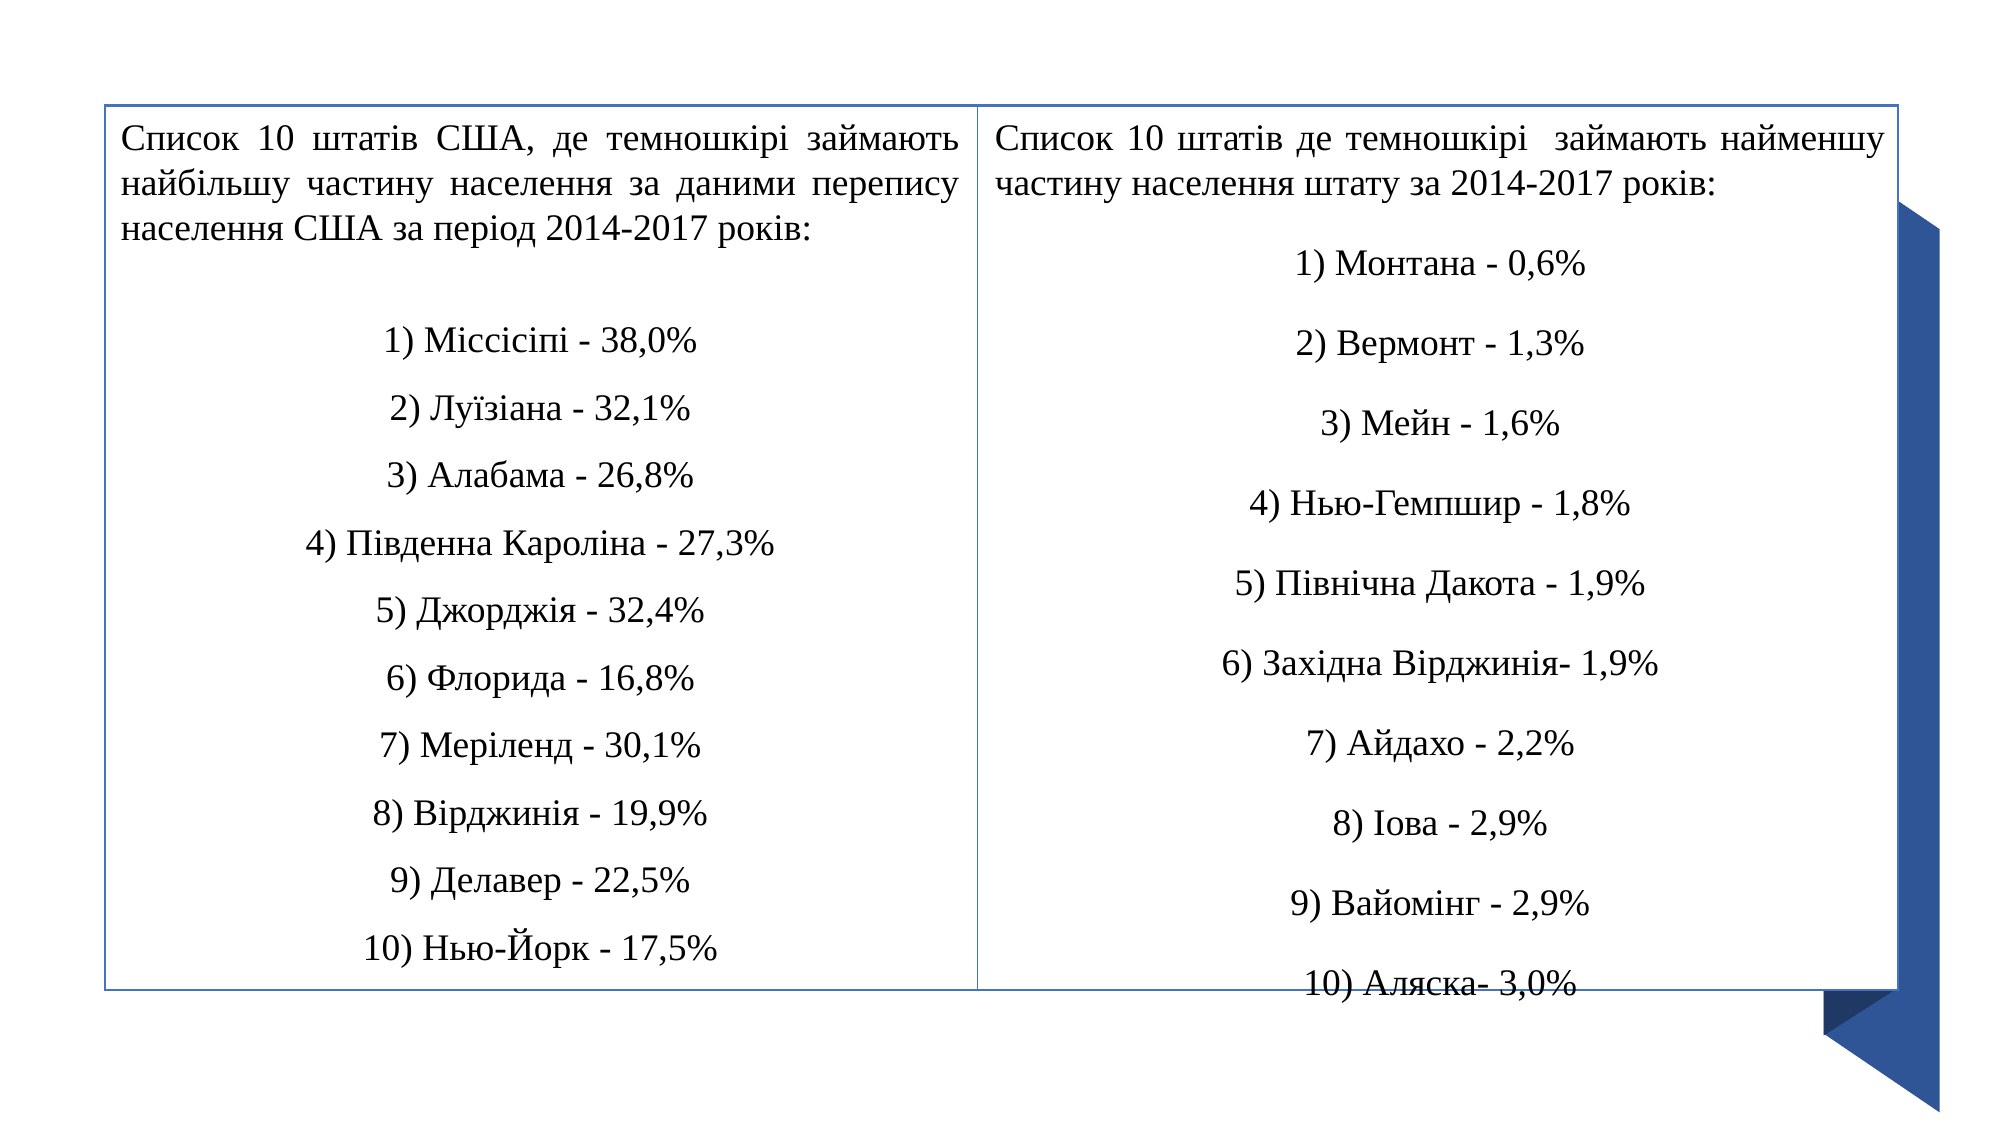

Список 10 штатів де темношкірі  займають найменшу частину населення штату за 2014-2017 років:
1) Монтана - 0,6%
2) Вермонт - 1,3%
3) Мейн - 1,6%
4) Нью-Гемпшир - 1,8%
5) Північна Дакота - 1,9%
6) Західна Вірджинія- 1,9%
7) Айдахо - 2,2%
8) Іова - 2,9%
9) Вайомінг - 2,9%
10) Аляска- 3,0%

Список 10 штатів США, де темношкірі займають найбільшу частину населення за даними перепису населення США за період 2014-2017 років:

1) Міссісіпі - 38,0%
2) Луїзіана - 32,1%
3) Алабама - 26,8%
4) Південна Кароліна - 27,3%
5) Джорджія - 32,4%
6) Флорида - 16,8%
7) Меріленд - 30,1%
8) Вірджинія - 19,9%
9) Делавер - 22,5%
10) Нью-Йорк - 17,5%